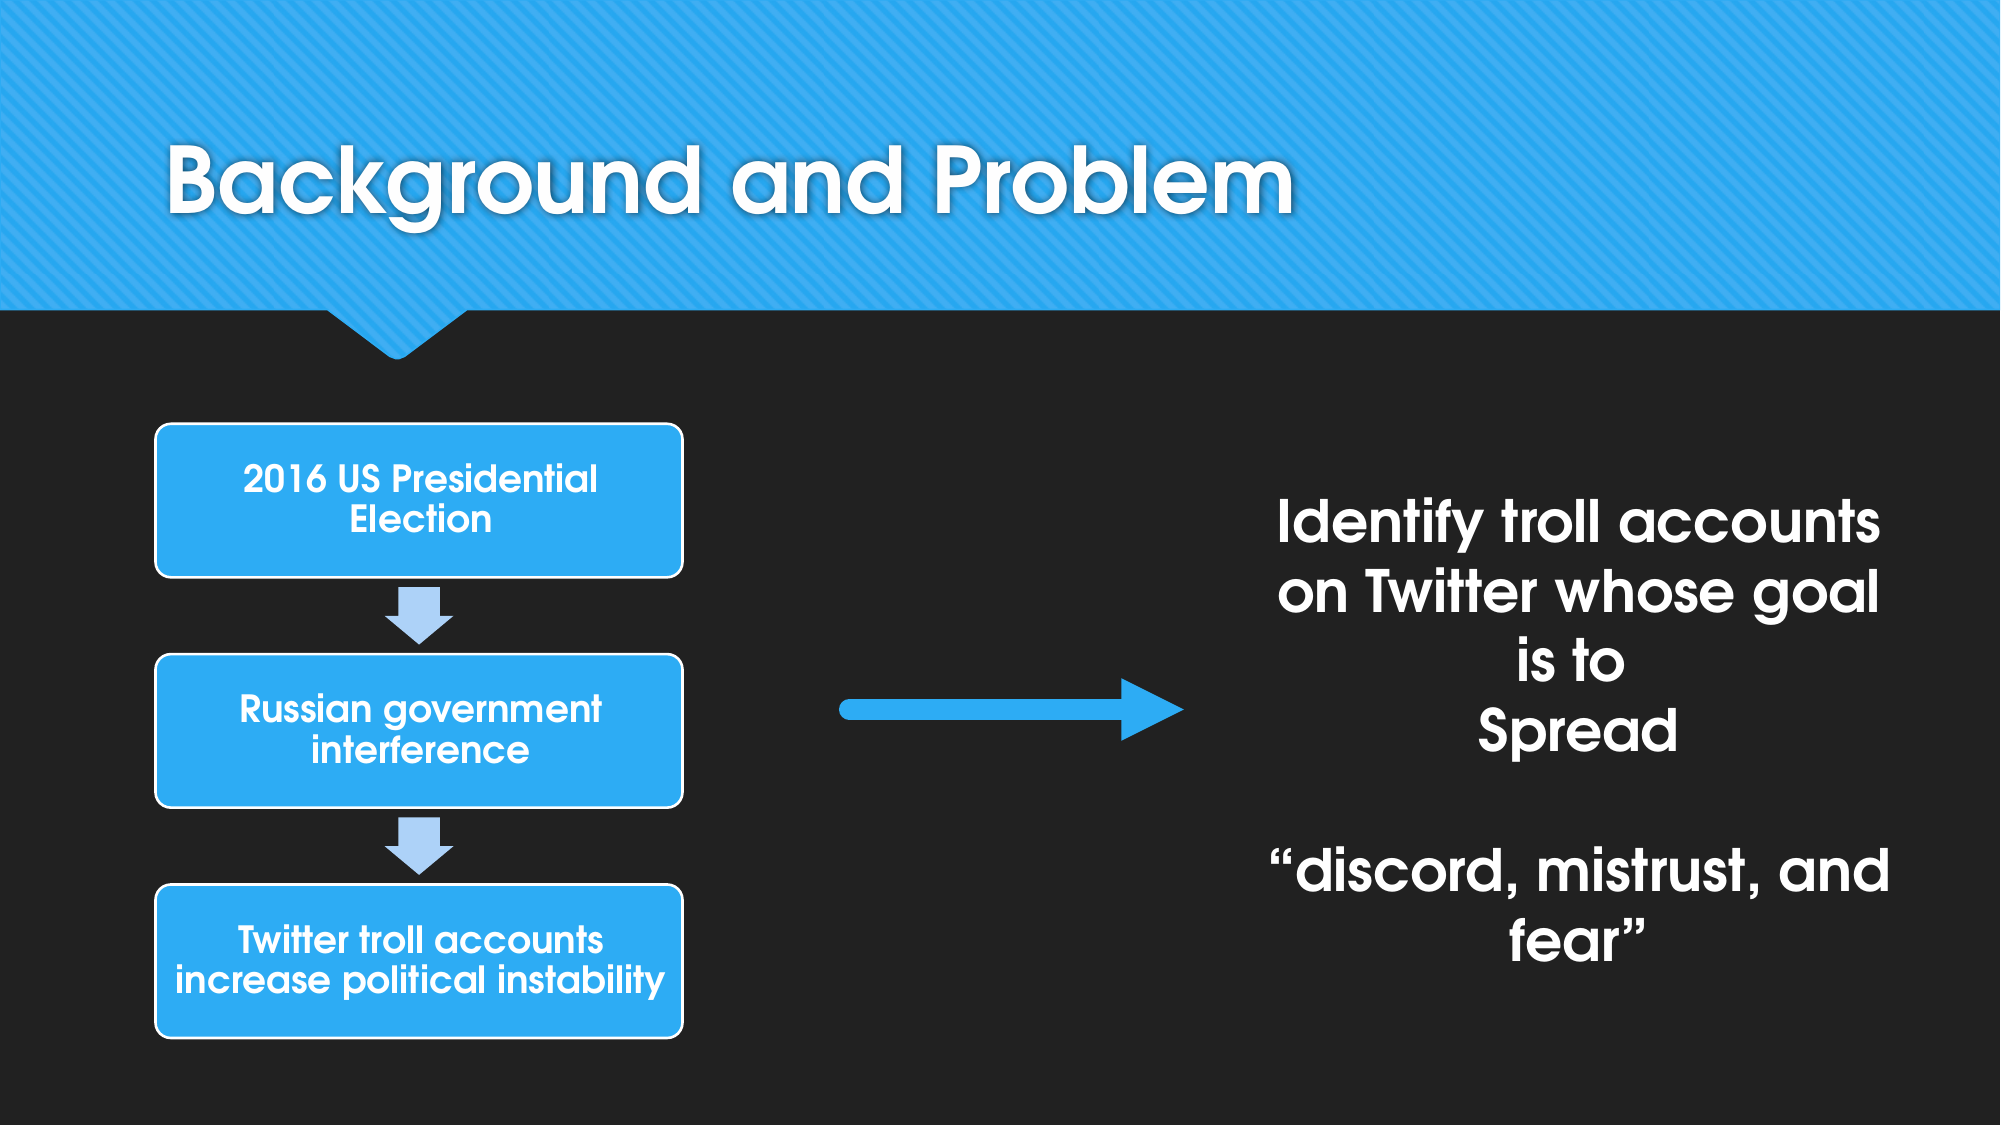

# Background and Problem
2016 US Presidential Election

Russian government interference

Twitter troll accounts increase political instability
Identify troll accounts on Twitter whose goal is to
Spread

“discord, mistrust, and fear”